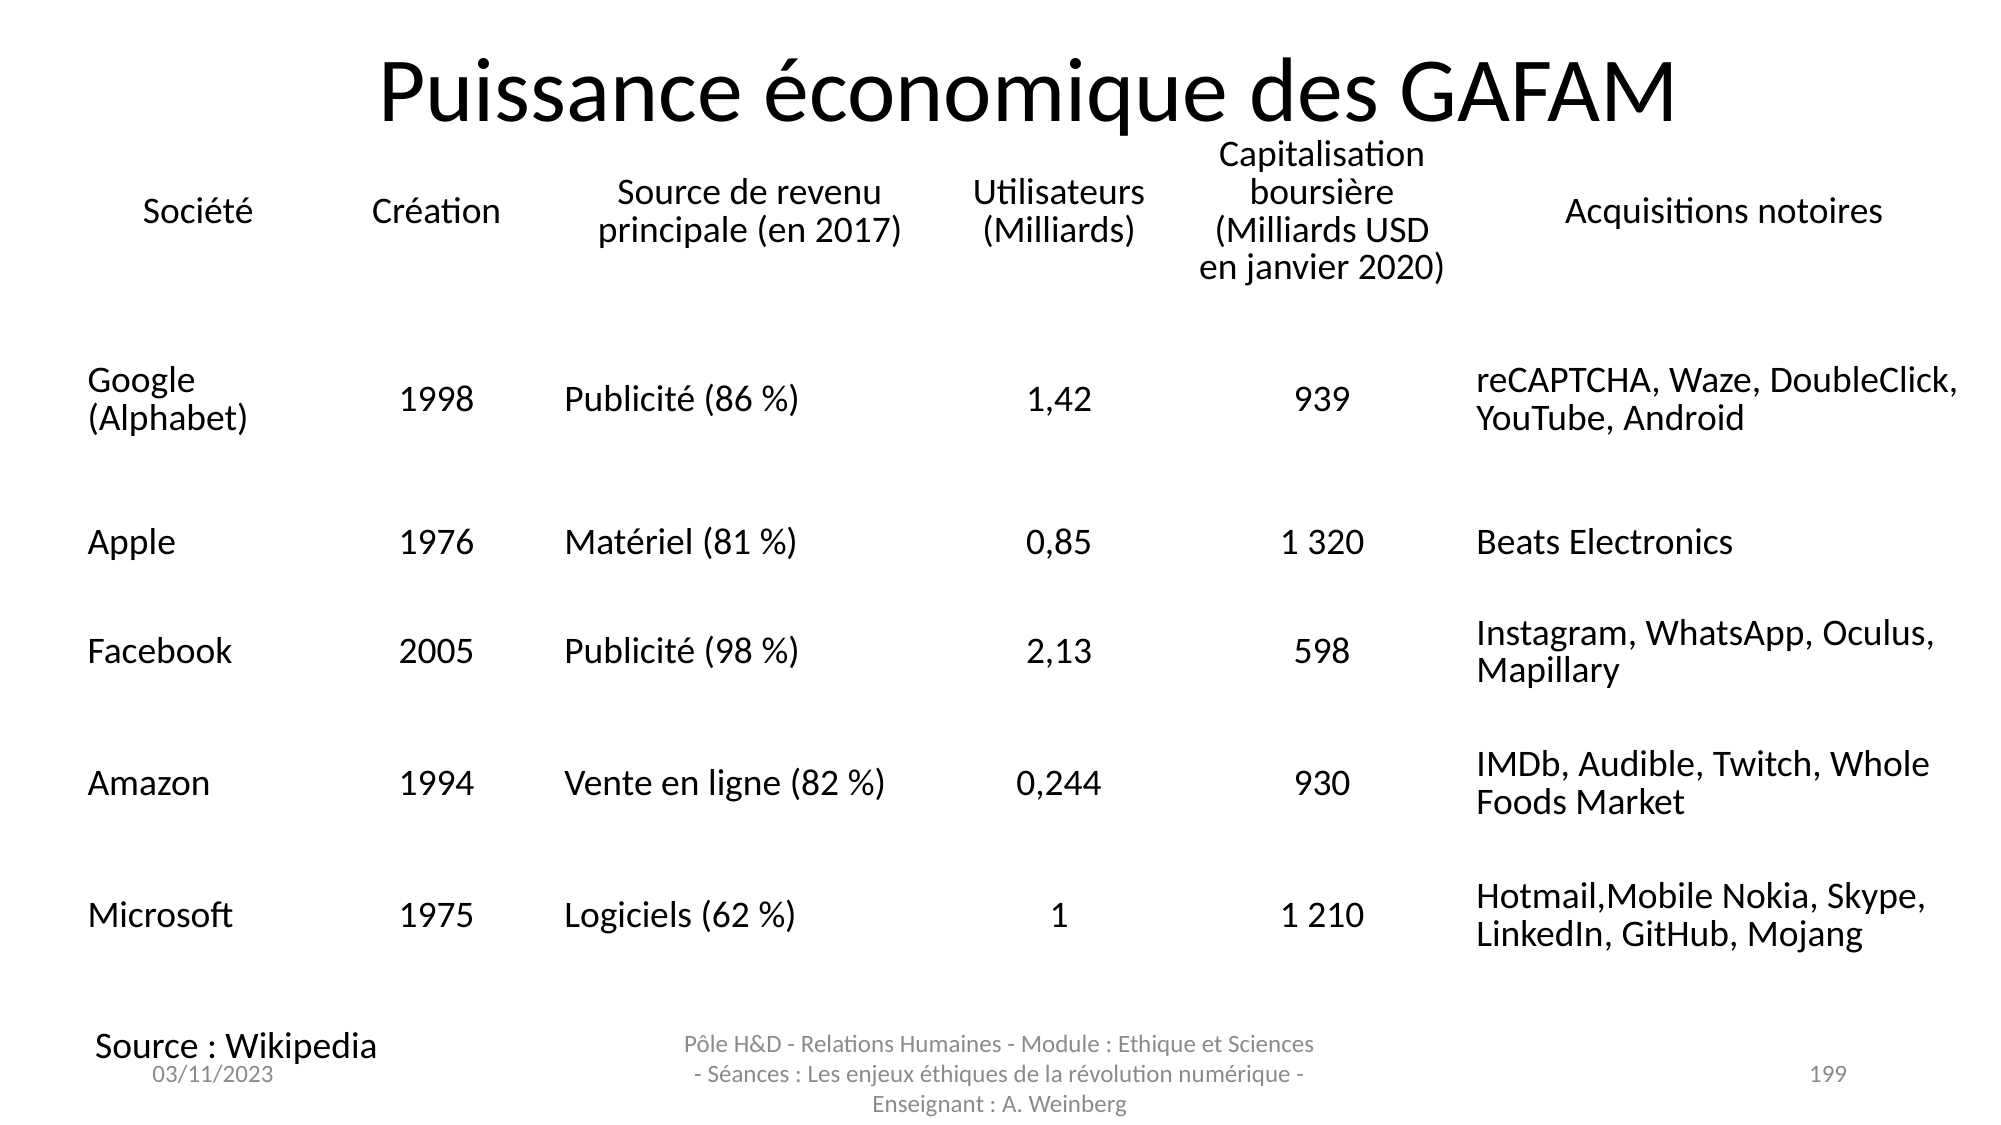

Puissance économique des GAFAM
|  |  |  |  |  |  |
| --- | --- | --- | --- | --- | --- |
| Société | Création | Source de revenu principale (en 2017) | Utilisateurs (Milliards) | Capitalisation boursière (Milliards USD en janvier 2020) | Acquisitions notoires |
| Google (Alphabet) | 1998 | Publicité (86 %) | 1,42 | 939 | reCAPTCHA, Waze, DoubleClick, YouTube, Android |
| Apple | 1976 | Matériel (81 %) | 0,85 | 1 320 | Beats Electronics |
| Facebook | 2005 | Publicité (98 %) | 2,13 | 598 | Instagram, WhatsApp, Oculus, Mapillary |
| Amazon | 1994 | Vente en ligne (82 %) | 0,244 | 930 | IMDb, Audible, Twitch, Whole Foods Market |
| Microsoft | 1975 | Logiciels (62 %) | 1 | 1 210 | Hotmail,Mobile Nokia, Skype, LinkedIn, GitHub, Mojang |
Source : Wikipedia
03/11/2023
Pôle H&D - Relations Humaines - Module : Ethique et Sciences - Séances : Les enjeux éthiques de la révolution numérique - Enseignant : A. Weinberg
199